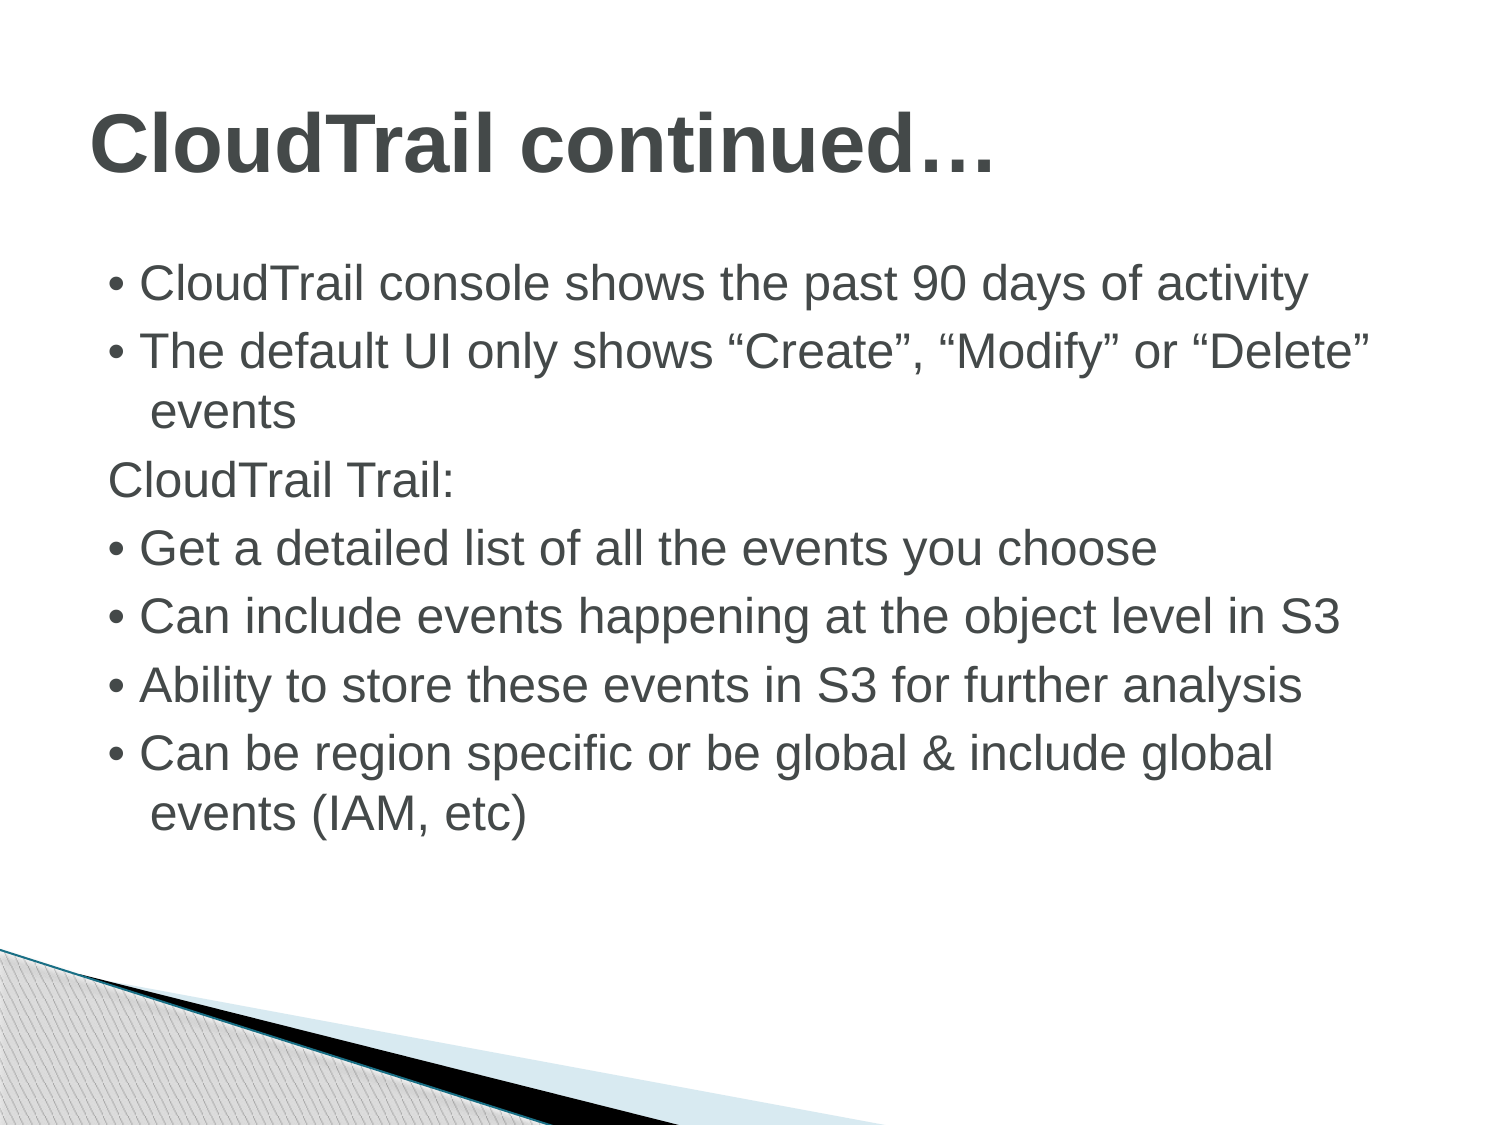

# CloudTrail continued…
• CloudTrail console shows the past 90 days of activity
• The default UI only shows “Create”, “Modify” or “Delete” events
CloudTrail Trail:
• Get a detailed list of all the events you choose
• Can include events happening at the object level in S3
• Ability to store these events in S3 for further analysis
• Can be region specific or be global & include global events (IAM, etc)